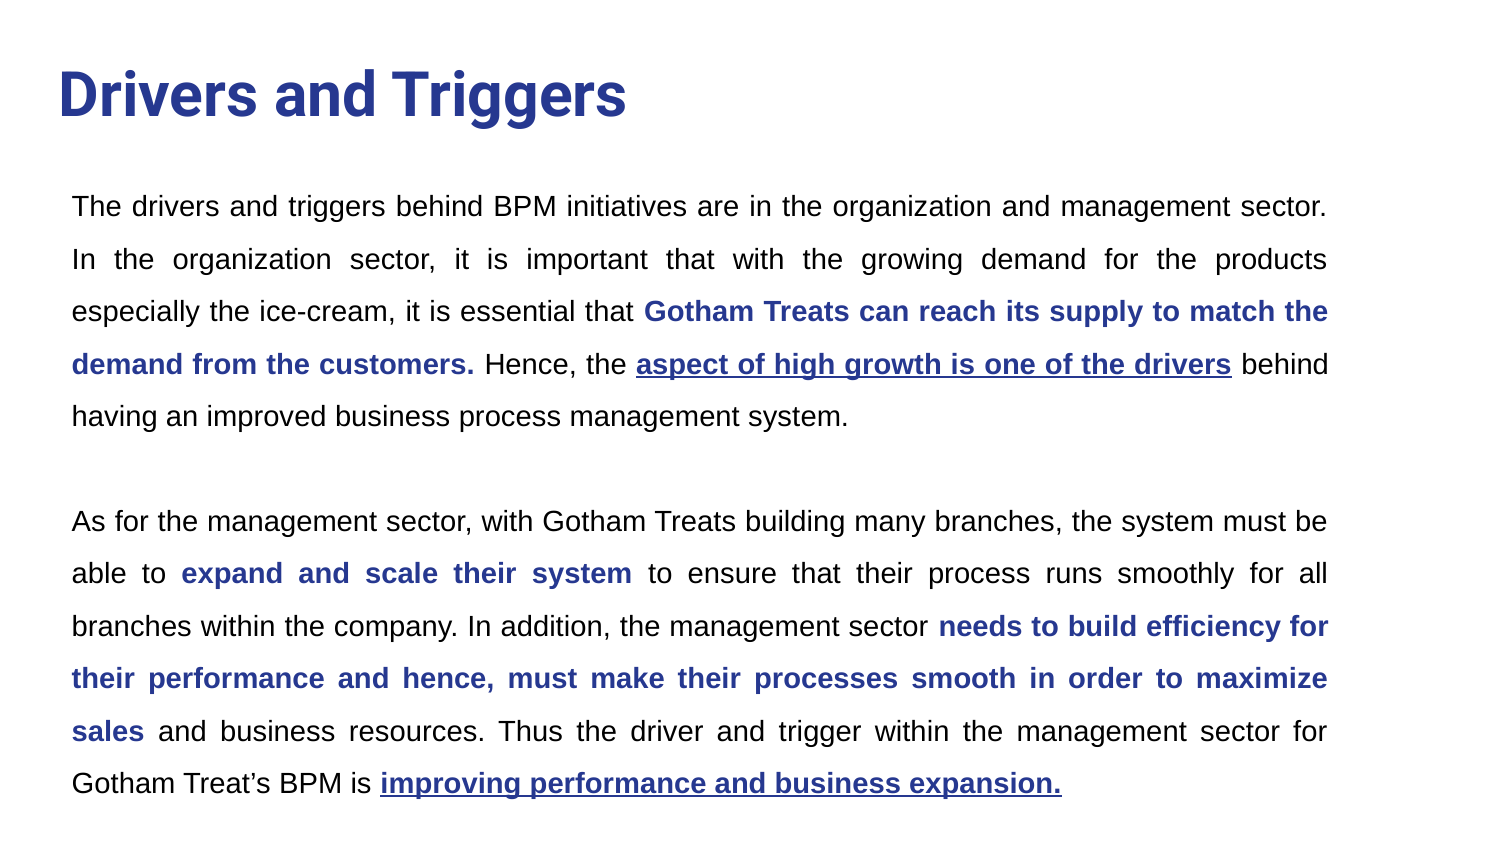

Drivers and Triggers
The drivers and triggers behind BPM initiatives are in the organization and management sector. In the organization sector, it is important that with the growing demand for the products especially the ice-cream, it is essential that Gotham Treats can reach its supply to match the demand from the customers. Hence, the aspect of high growth is one of the drivers behind having an improved business process management system.

As for the management sector, with Gotham Treats building many branches, the system must be able to expand and scale their system to ensure that their process runs smoothly for all branches within the company. In addition, the management sector needs to build efficiency for their performance and hence, must make their processes smooth in order to maximize sales and business resources. Thus the driver and trigger within the management sector for Gotham Treat’s BPM is improving performance and business expansion.